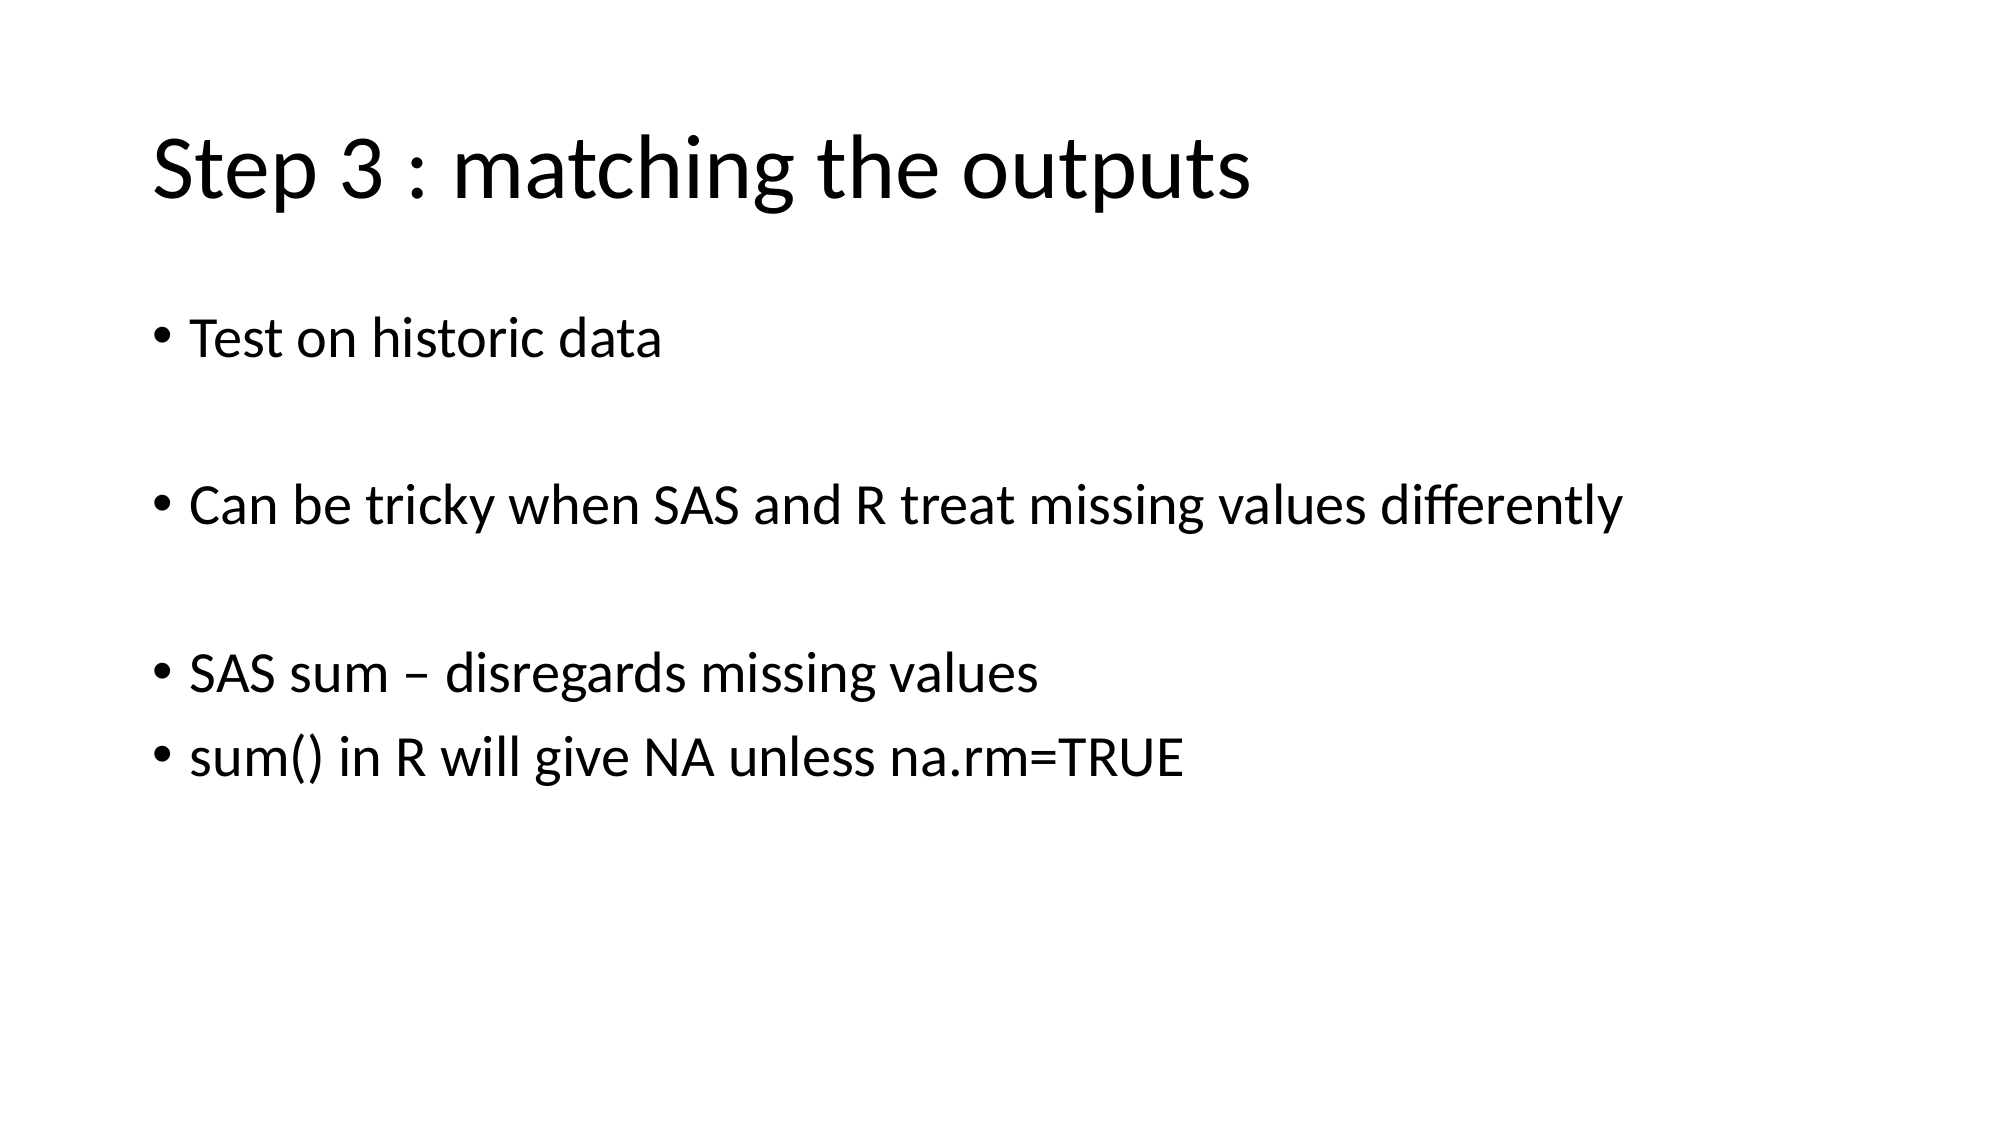

# Step 3 : matching the outputs
Test on historic data

Can be tricky when SAS and R treat missing values differently

SAS sum – disregards missing values
sum() in R will give NA unless na.rm=TRUE